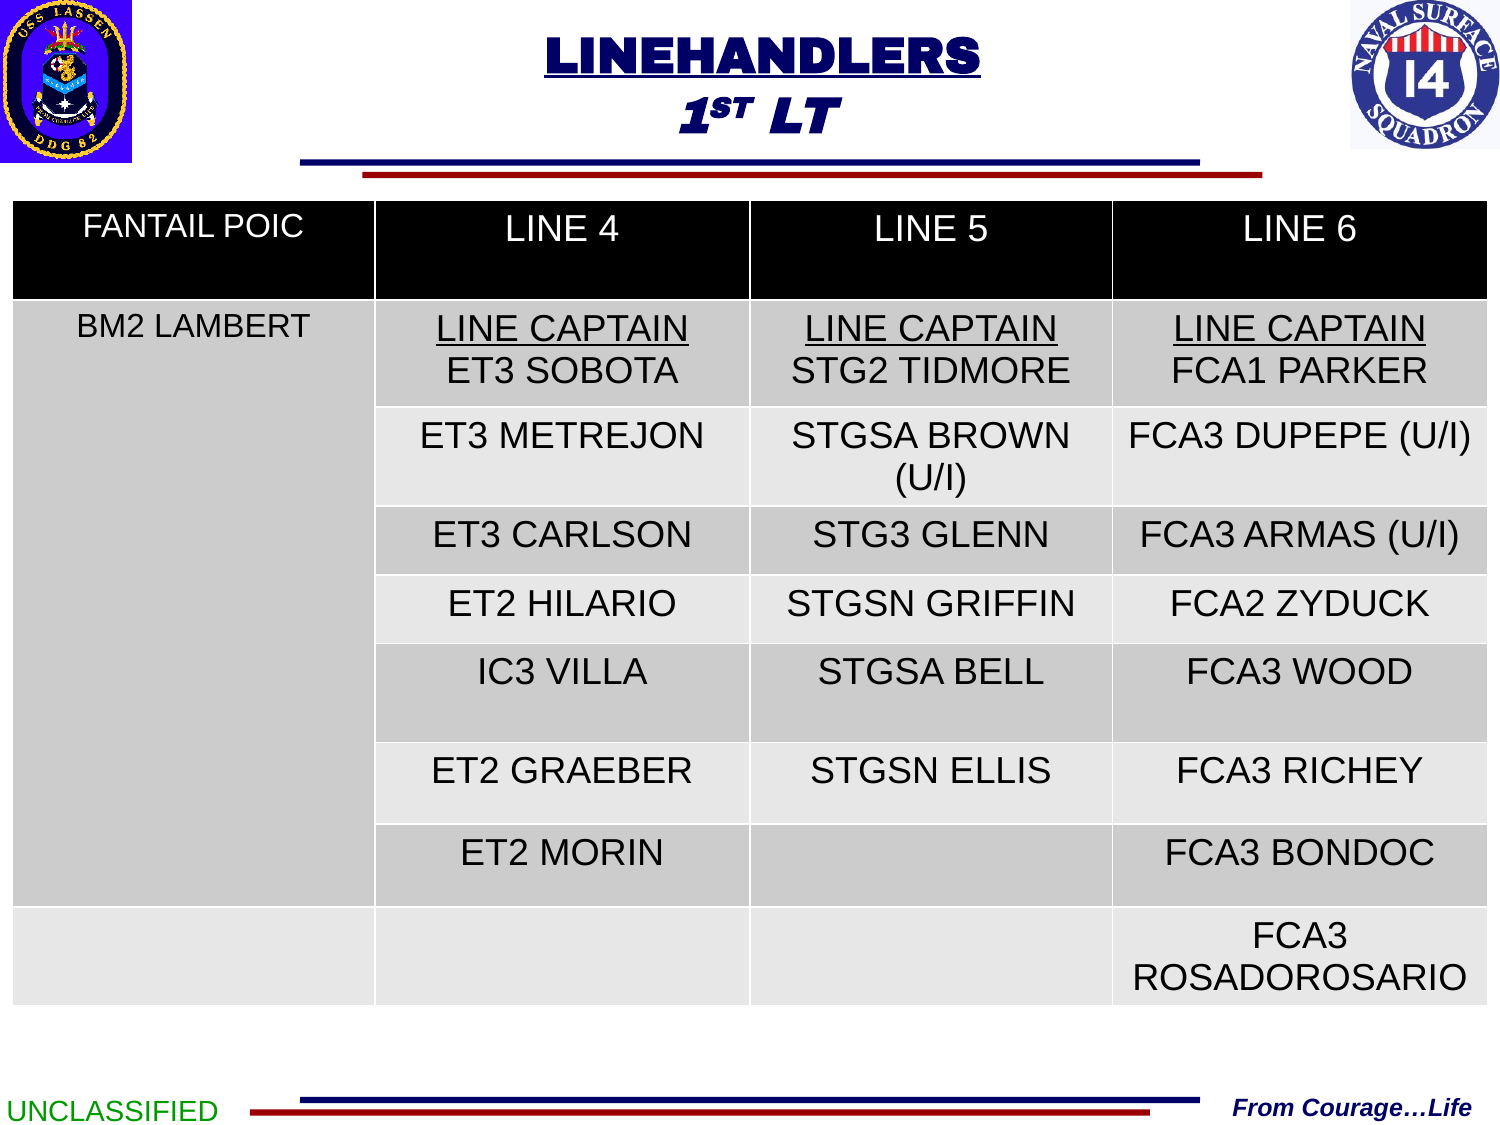

LINEHANDLERS
1ST LT
| FANTAIL POIC | LINE 4 | LINE 5 | LINE 6 |
| --- | --- | --- | --- |
| BM2 LAMBERT | LINE CAPTAIN ET3 SOBOTA | LINE CAPTAIN STG2 TIDMORE | LINE CAPTAIN FCA1 PARKER |
|  | ET3 METREJON | STGSA BROWN (U/I) | FCA3 DUPEPE (U/I) |
|  | ET3 CARLSON | STG3 GLENN | FCA3 ARMAS (U/I) |
|  | ET2 HILARIO | STGSN GRIFFIN | FCA2 ZYDUCK |
|  | IC3 VILLA | STGSA BELL | FCA3 WOOD |
|  | ET2 GRAEBER | STGSN ELLIS | FCA3 RICHEY |
|  | ET2 MORIN |  | FCA3 BONDOC |
|  |  |  | FCA3 ROSADOROSARIO |

UNCLASSIFIED

From Courage…Life